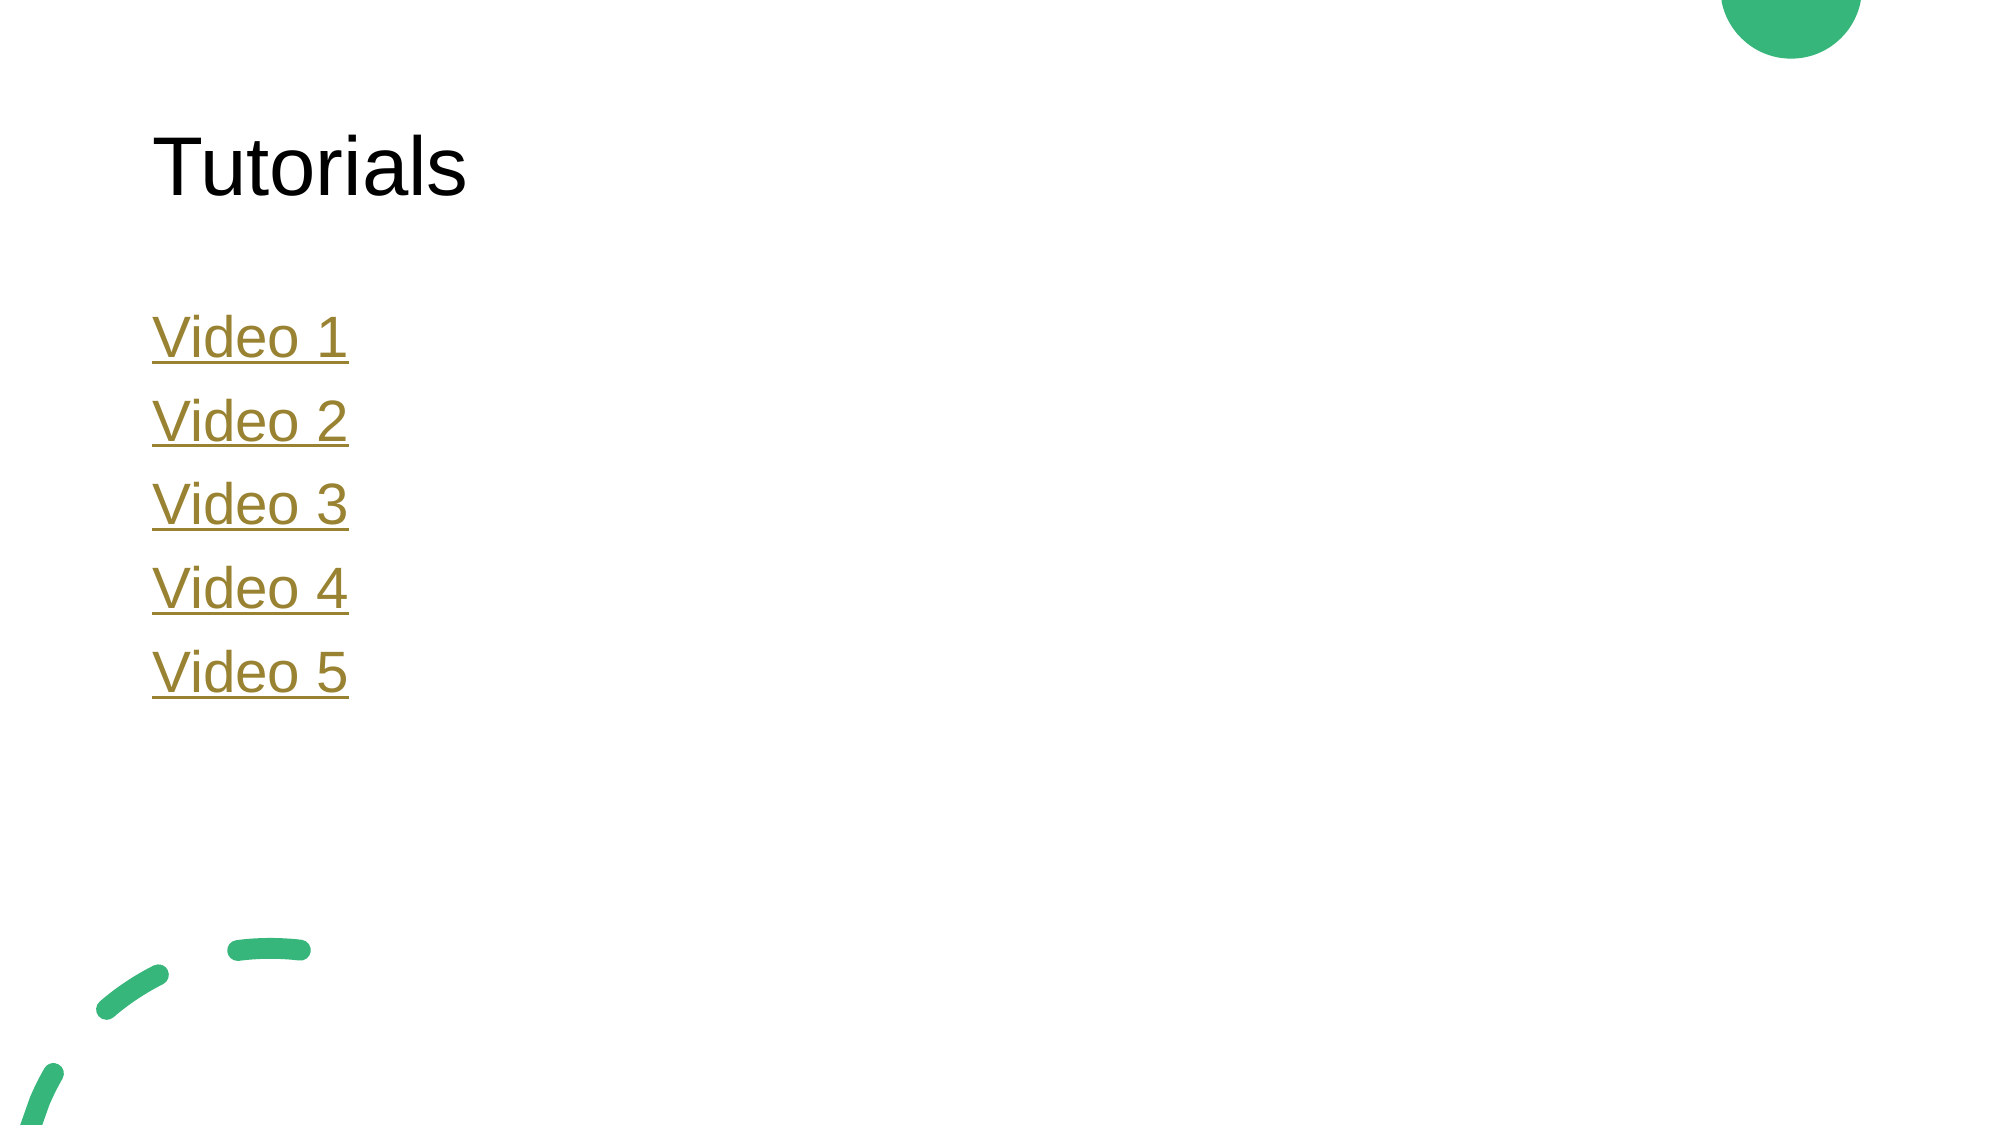

# Tutorials
Video 1
Video 2
Video 3
Video 4
Video 5